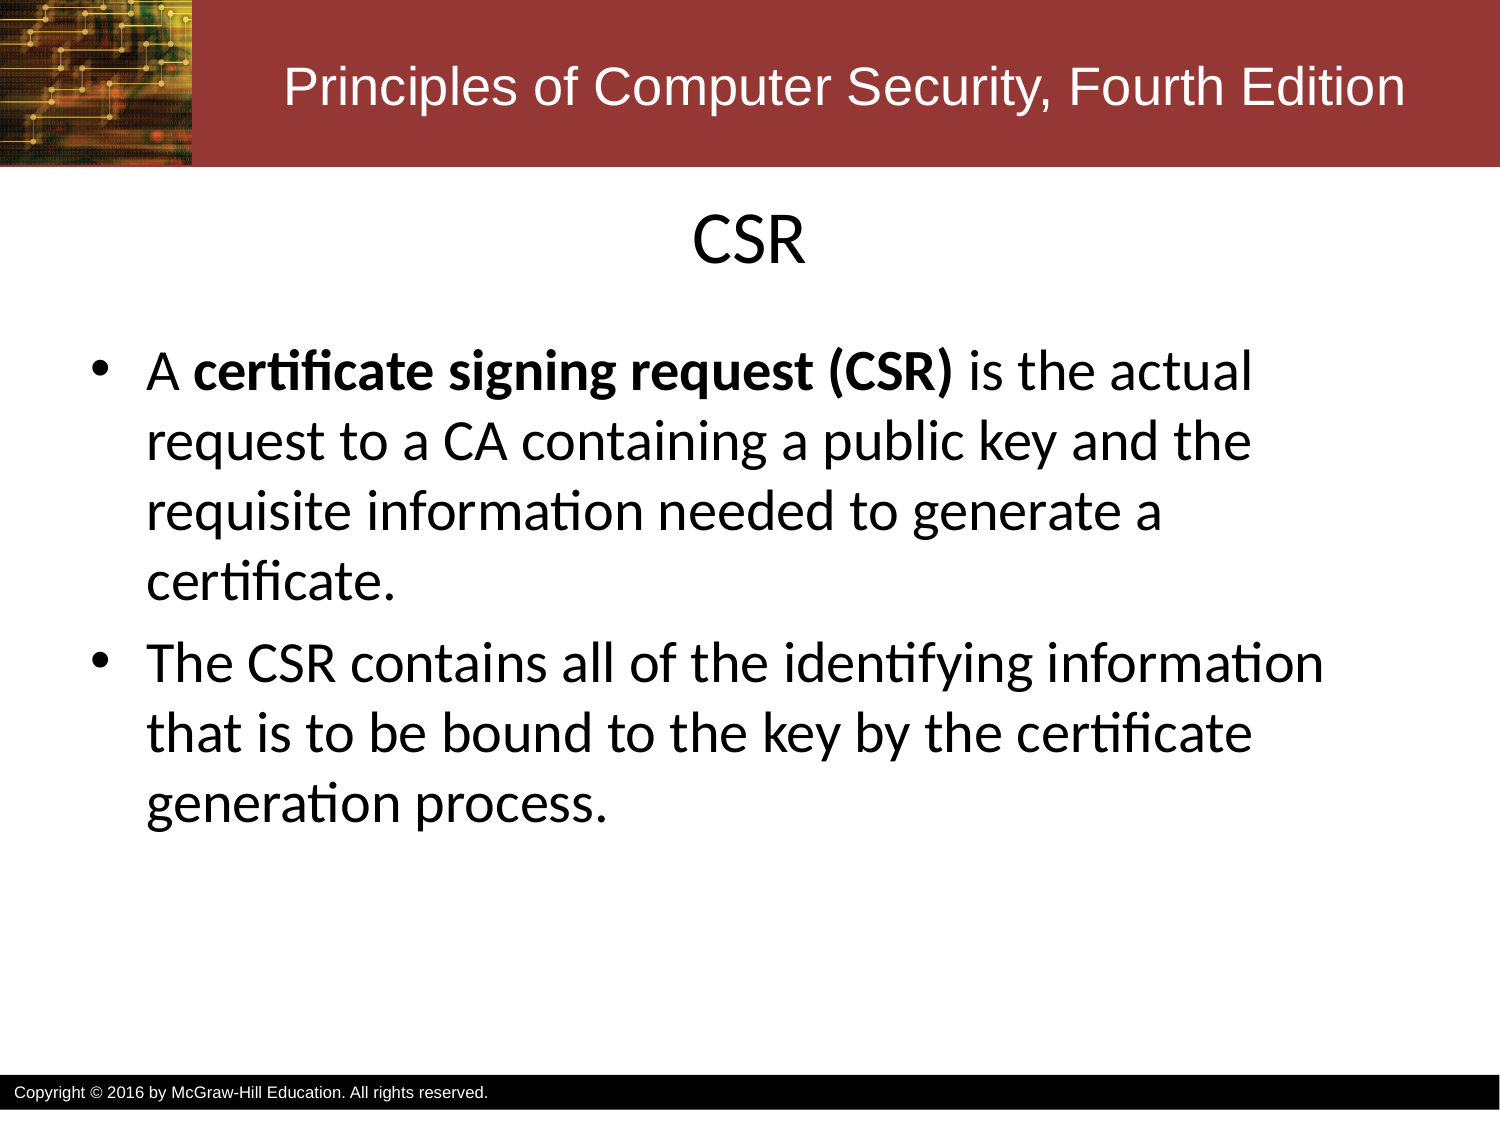

# CSR
A certificate signing request (CSR) is the actual request to a CA containing a public key and the requisite information needed to generate a certificate.
The CSR contains all of the identifying information that is to be bound to the key by the certificate generation process.